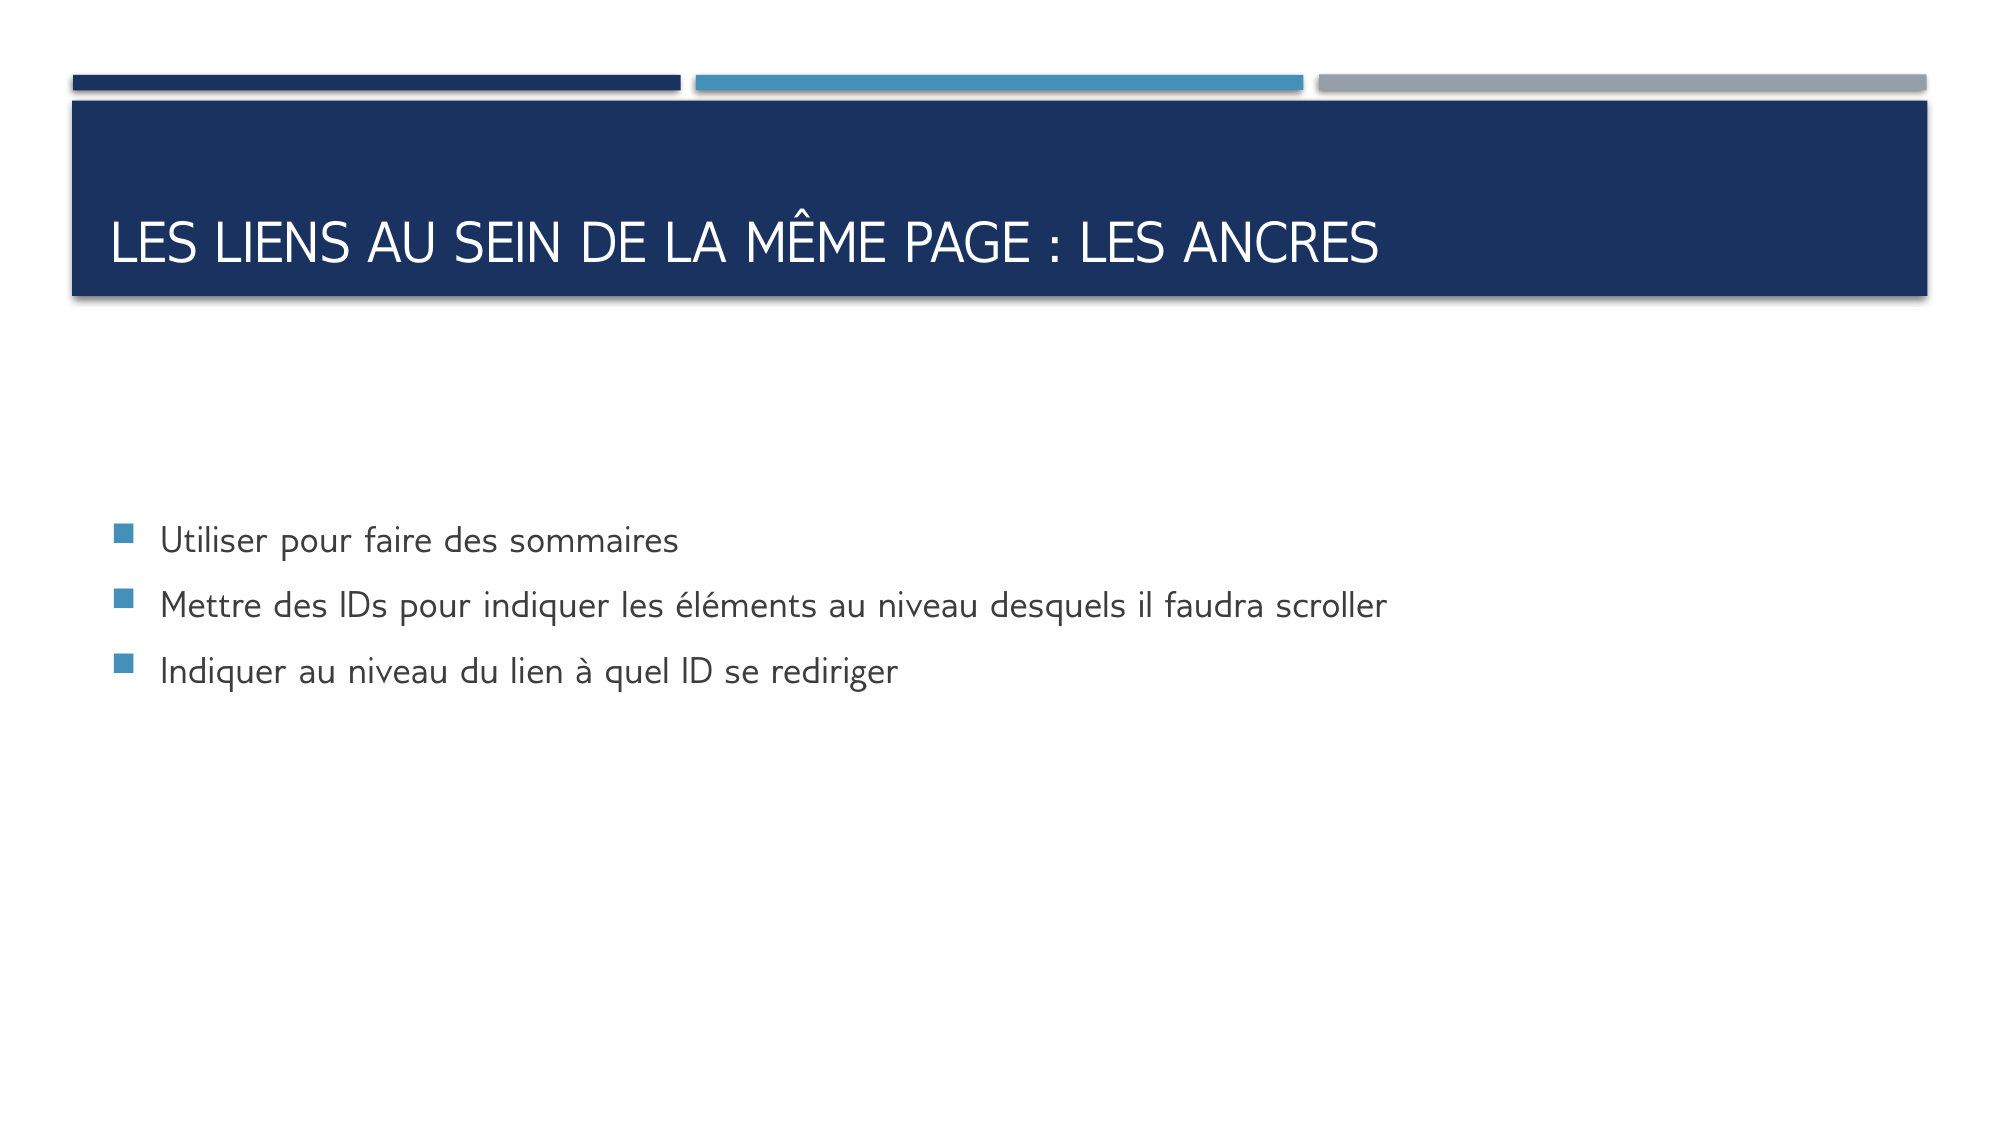

# Les liens au sein de la même page : les ancres
Utiliser pour faire des sommaires
Mettre des IDs pour indiquer les éléments au niveau desquels il faudra scroller
Indiquer au niveau du lien à quel ID se rediriger